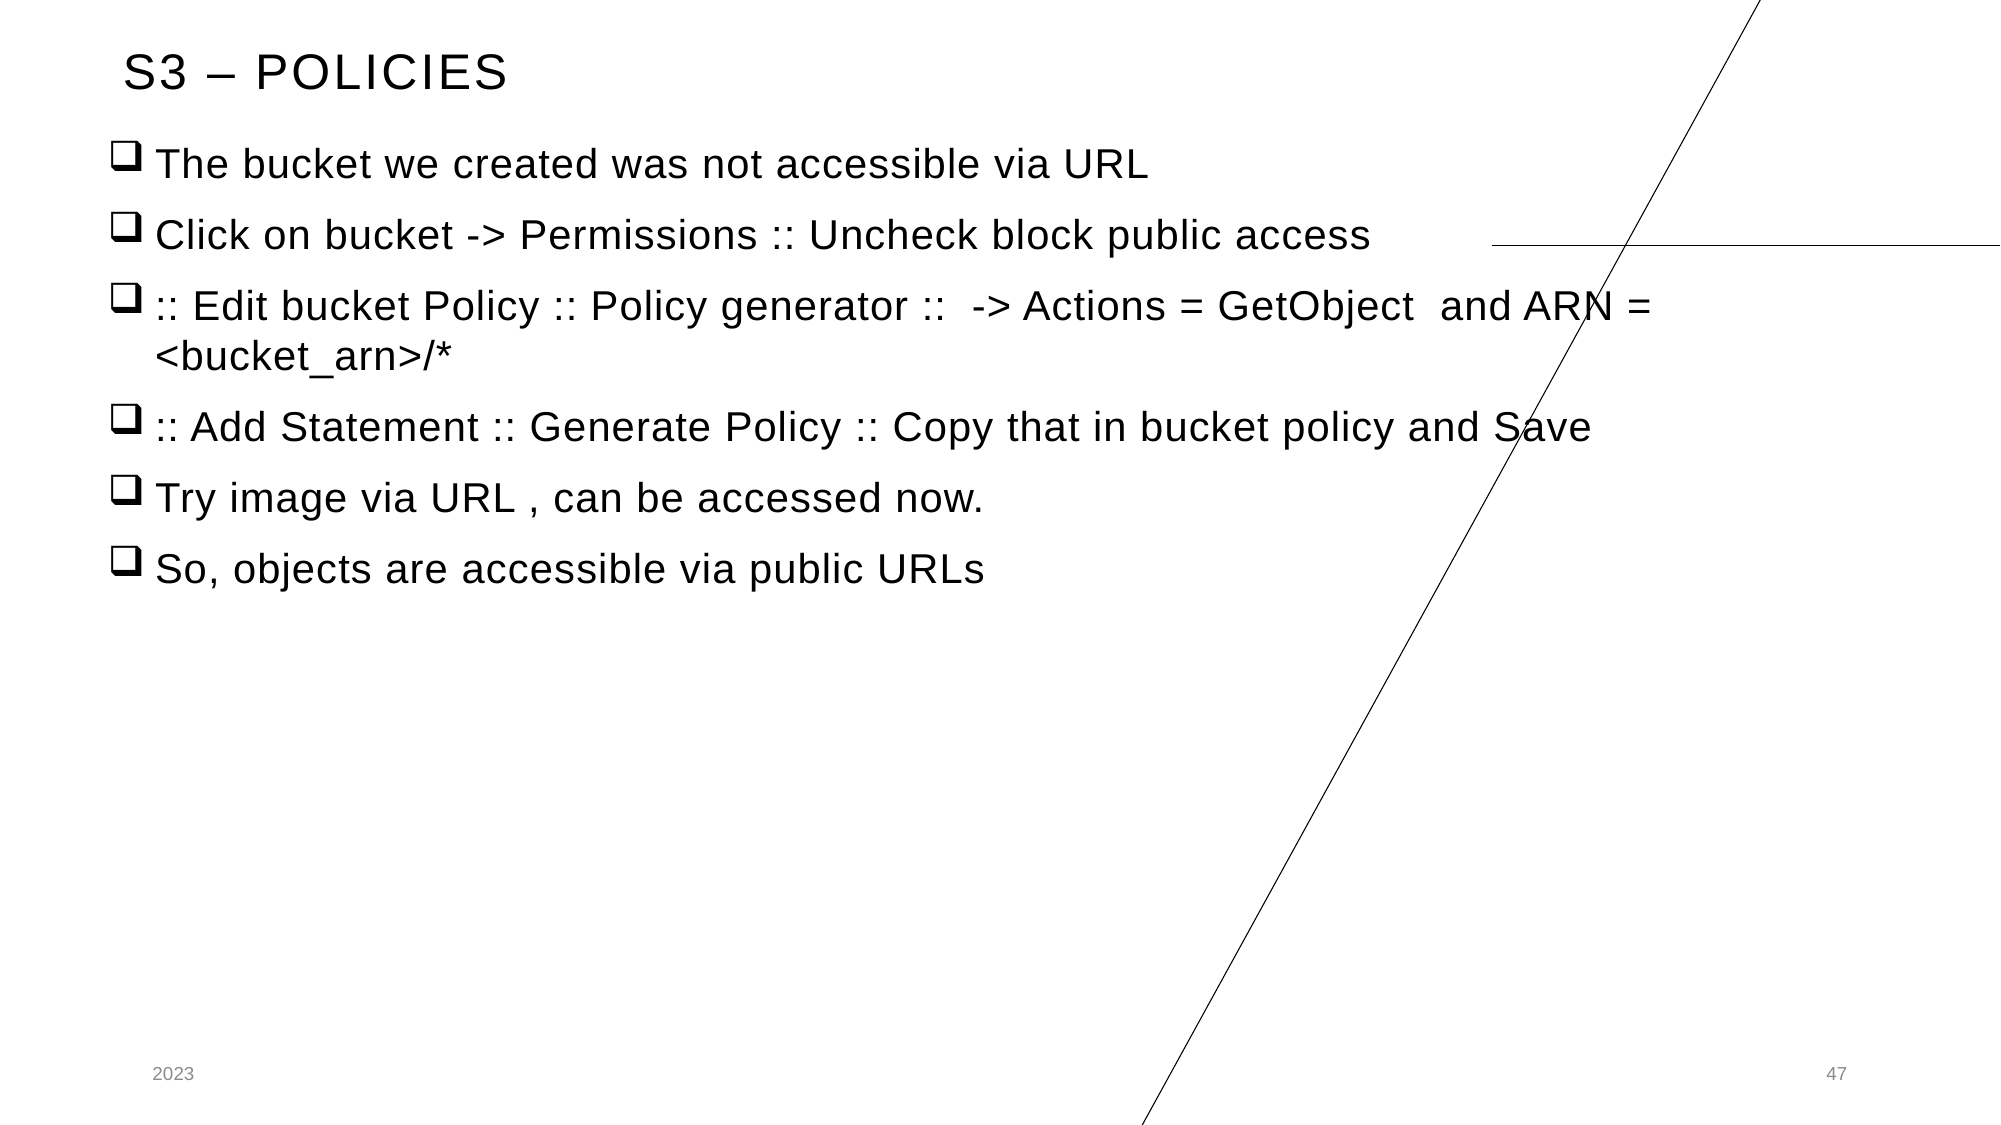

# S3 – policies
The bucket we created was not accessible via URL
Click on bucket -> Permissions :: Uncheck block public access
:: Edit bucket Policy :: Policy generator ::  -> Actions = GetObject  and ARN = <bucket_arn>/*
:: Add Statement :: Generate Policy :: Copy that in bucket policy and Save
Try image via URL , can be accessed now.
So, objects are accessible via public URLs

2023
47